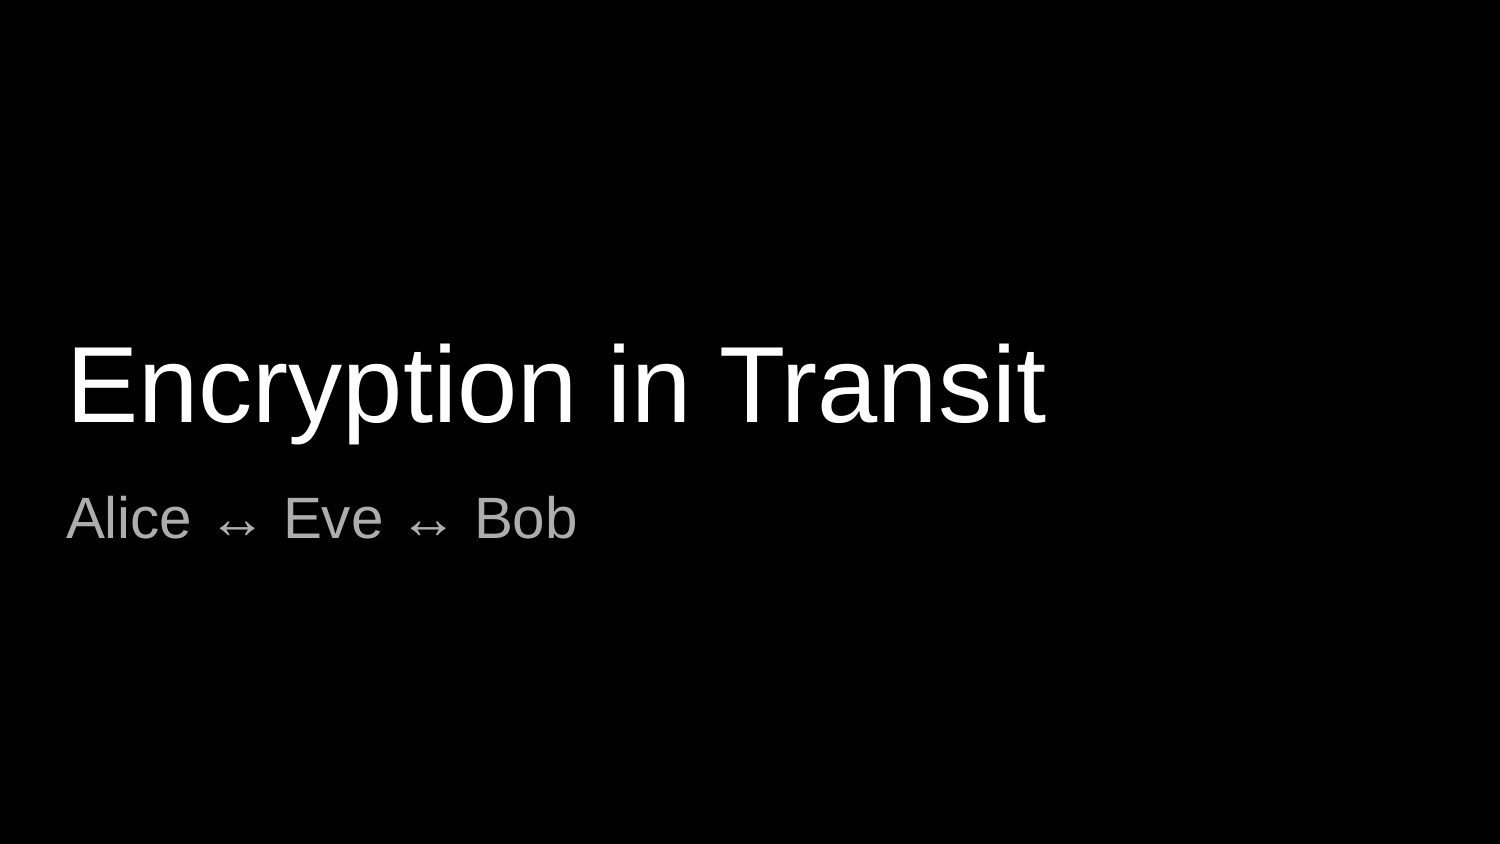

# Encryption in Transit
Alice ↔ Eve ↔ Bob